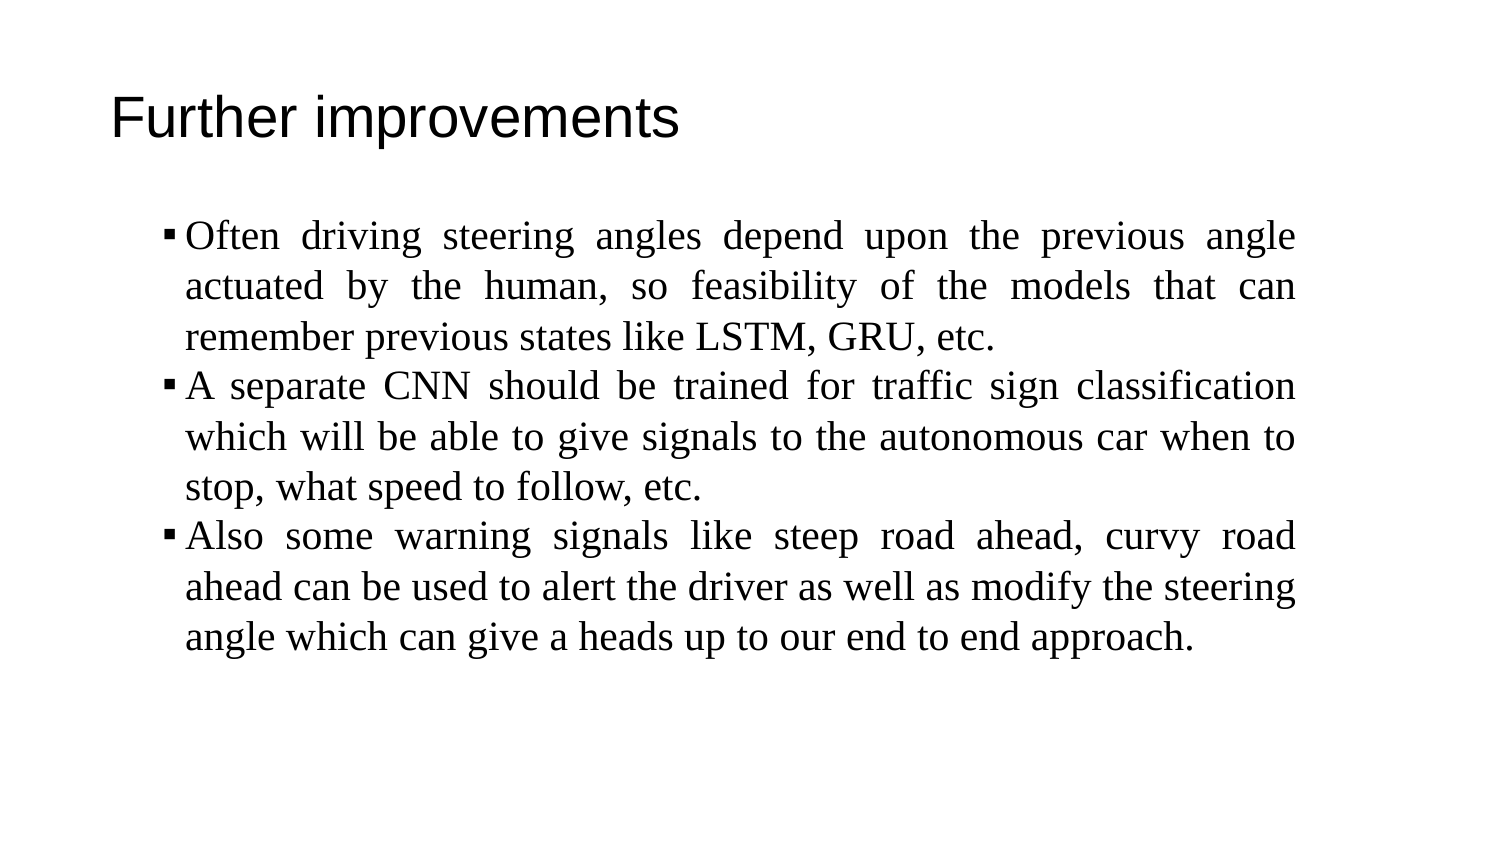

# Further improvements
Often driving steering angles depend upon the previous angle actuated by the human, so feasibility of the models that can remember previous states like LSTM, GRU, etc.
A separate CNN should be trained for traffic sign classification which will be able to give signals to the autonomous car when to stop, what speed to follow, etc.
Also some warning signals like steep road ahead, curvy road ahead can be used to alert the driver as well as modify the steering angle which can give a heads up to our end to end approach.